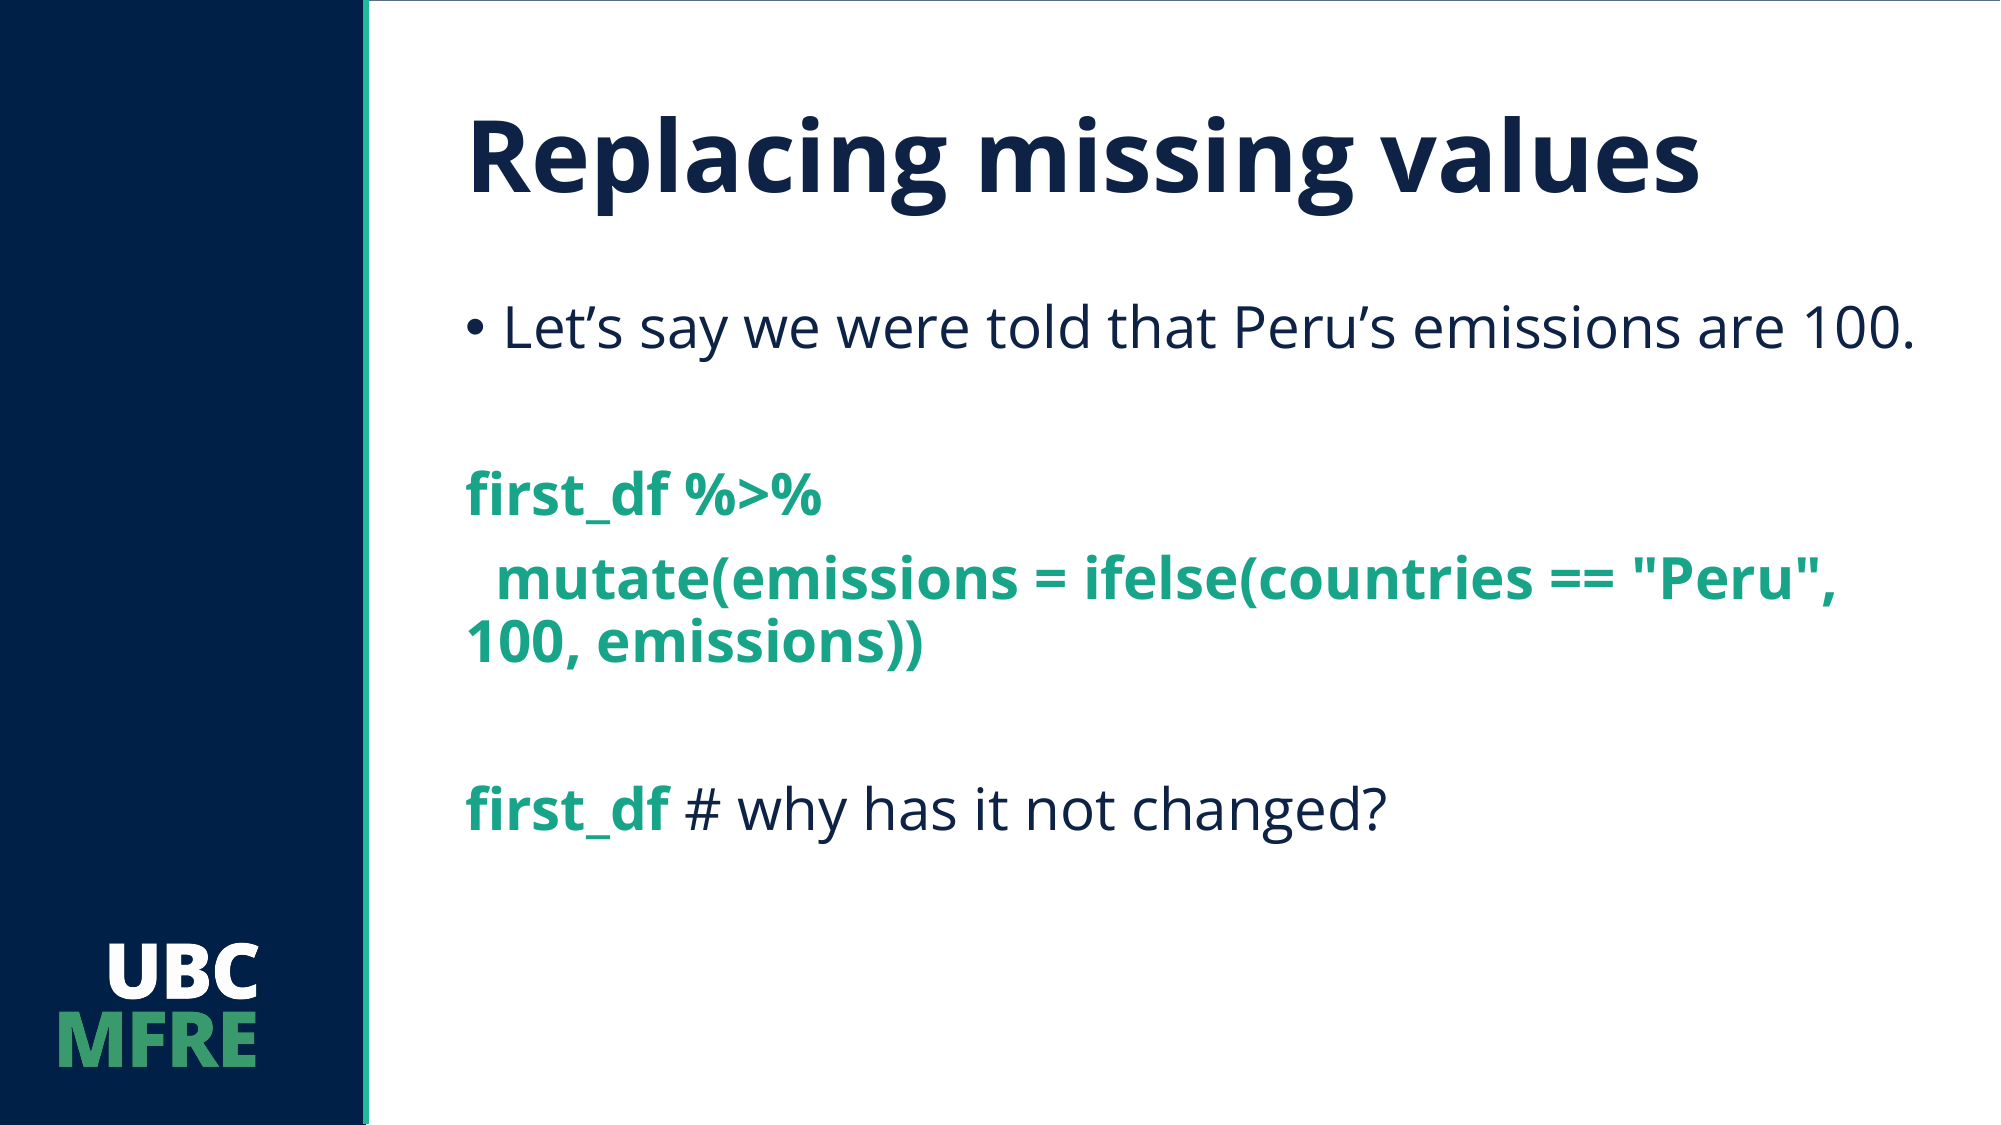

# Replacing missing values
Let’s say we were told that Peru’s emissions are 100.

first_df %>%
  mutate(emissions = ifelse(countries == "Peru", 100, emissions))

first_df # why has it not changed?